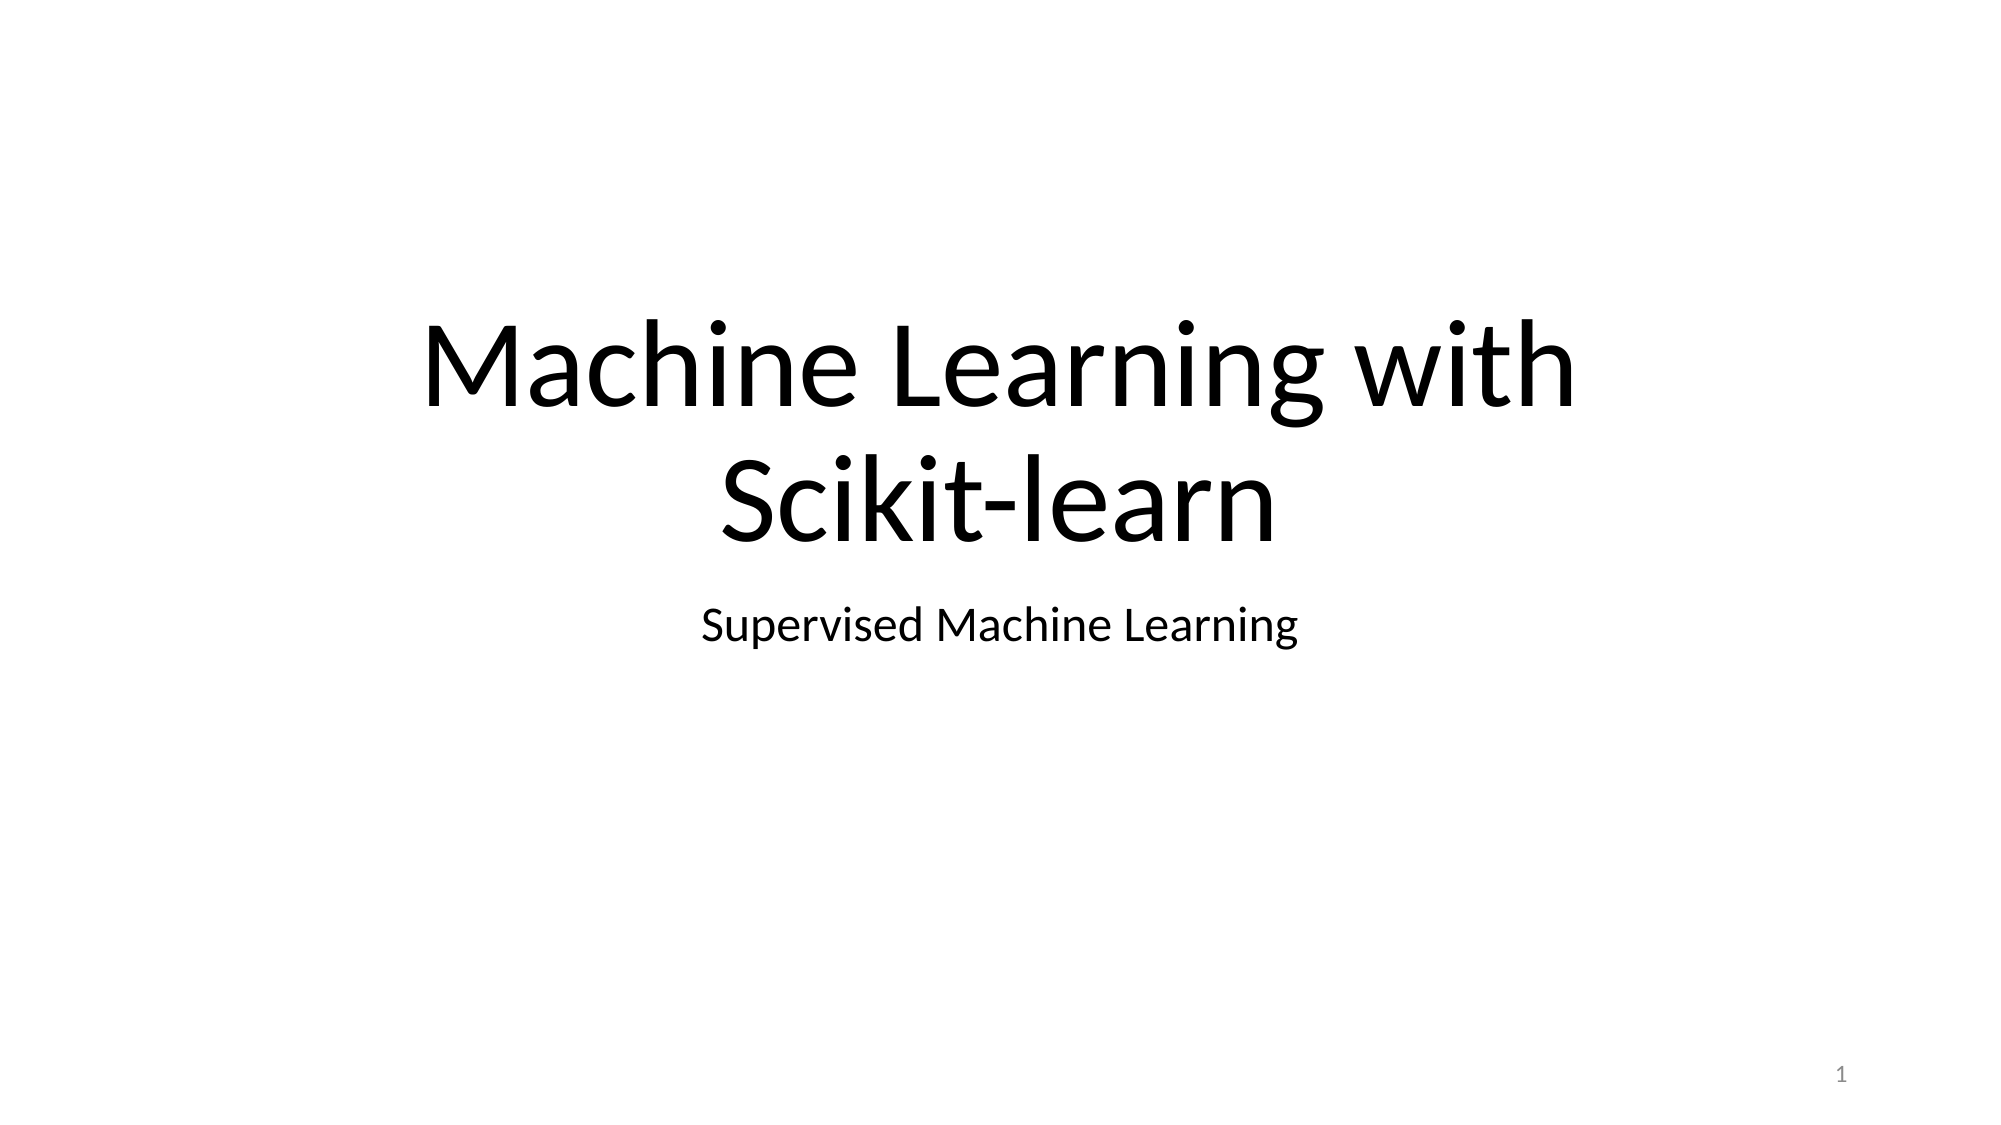

# Machine Learning with Scikit-learn
Supervised Machine Learning
1